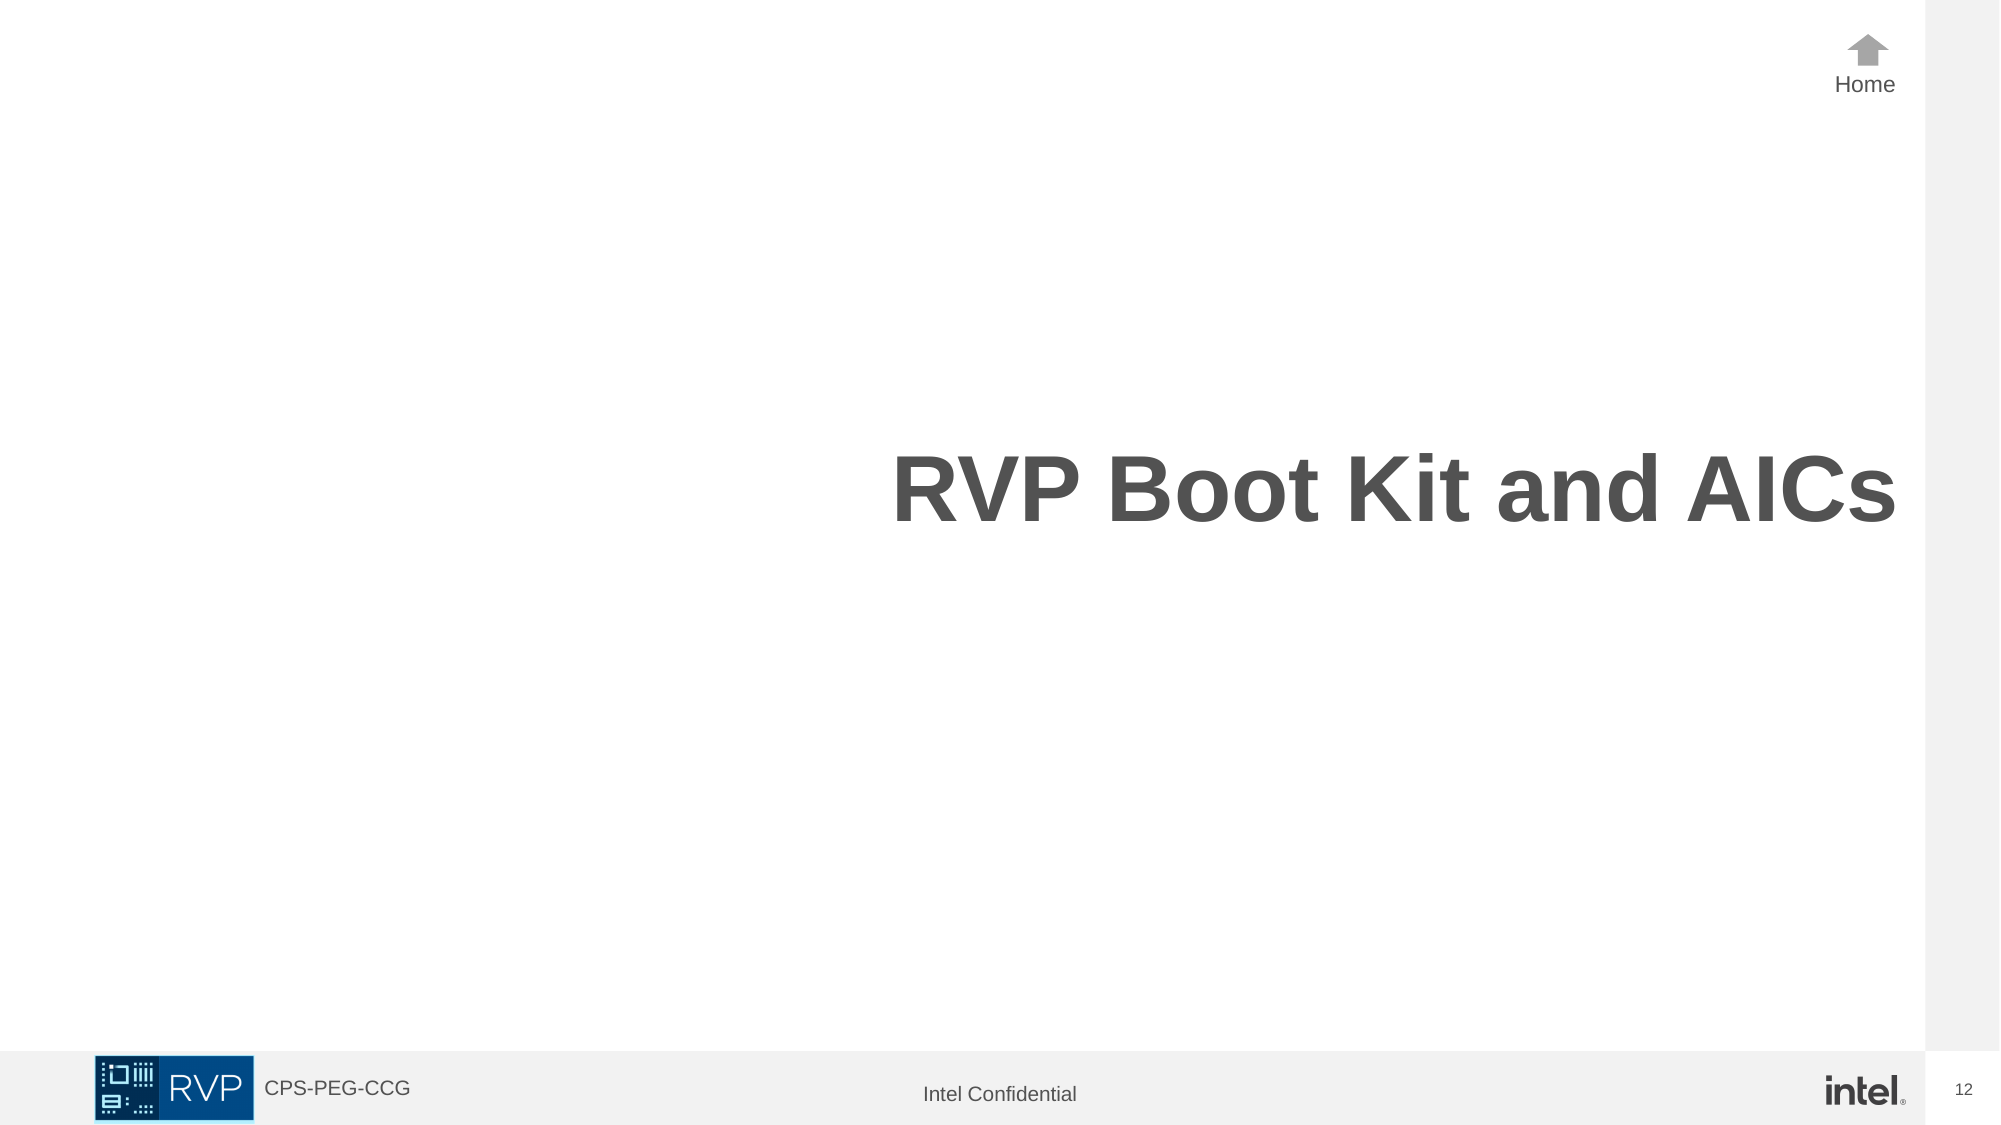

Home
# RVP Boot Kit and AICs